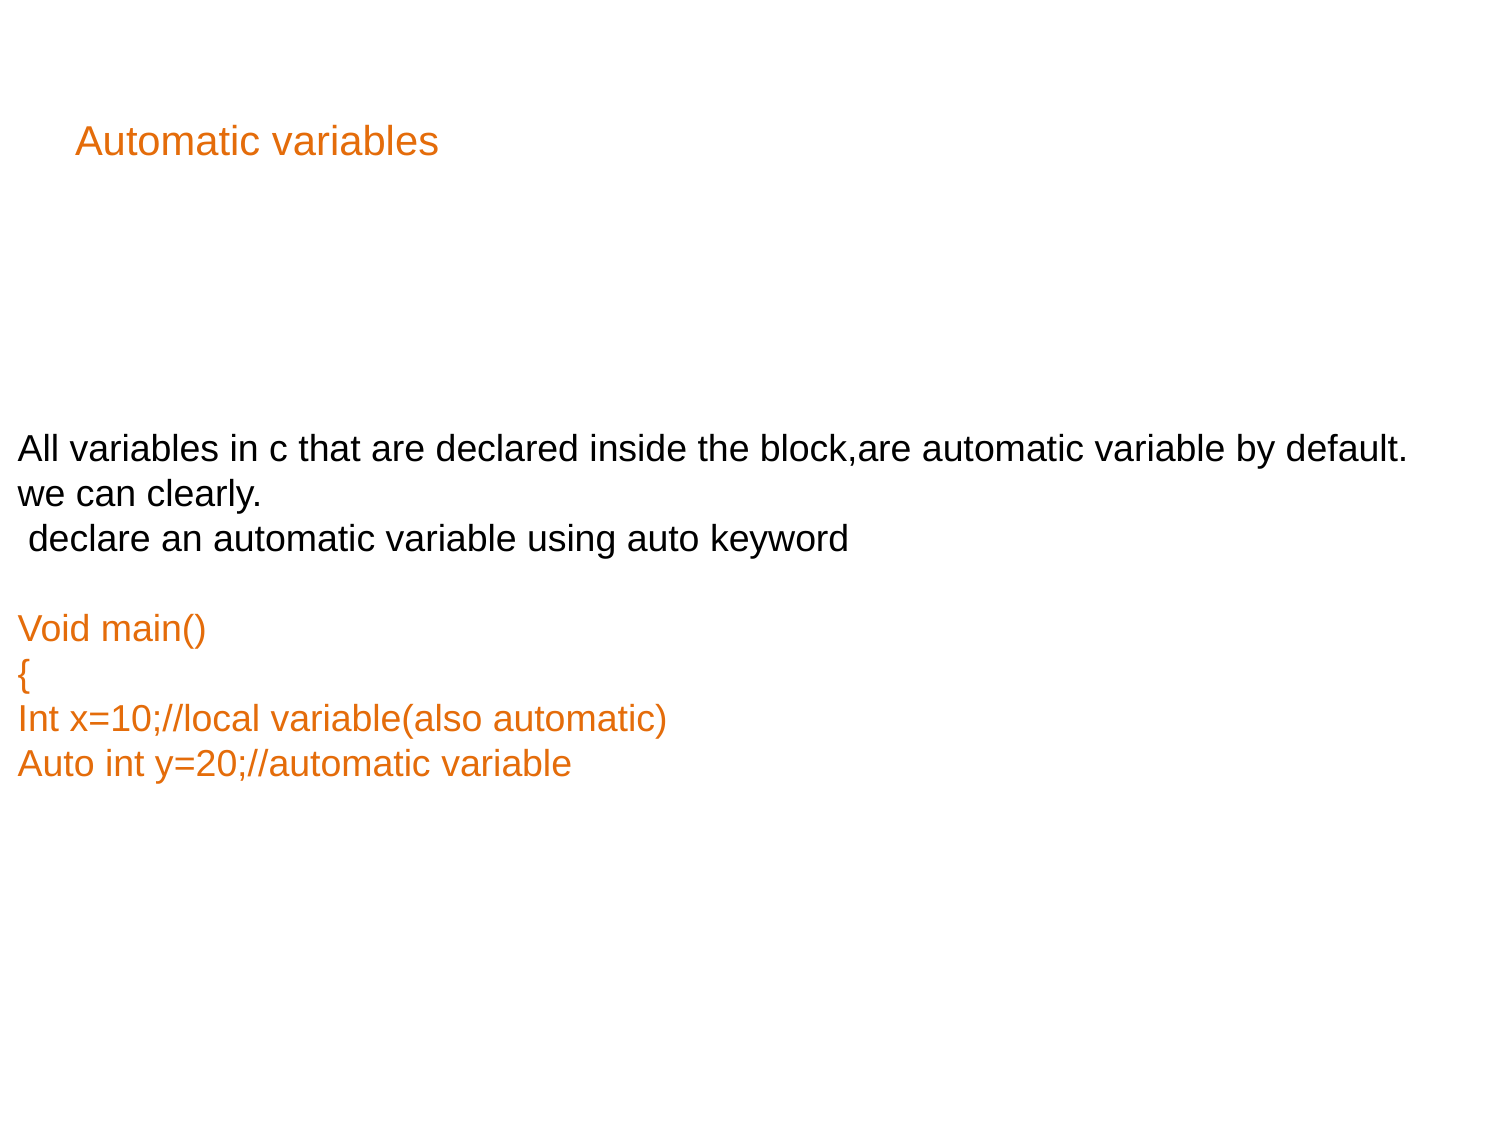

# Automatic variables
All variables in c that are declared inside the block,are automatic variable by default.
we can clearly.
 declare an automatic variable using auto keyword

Void main()
{
Int x=10;//local variable(also automatic)
Auto int y=20;//automatic variable